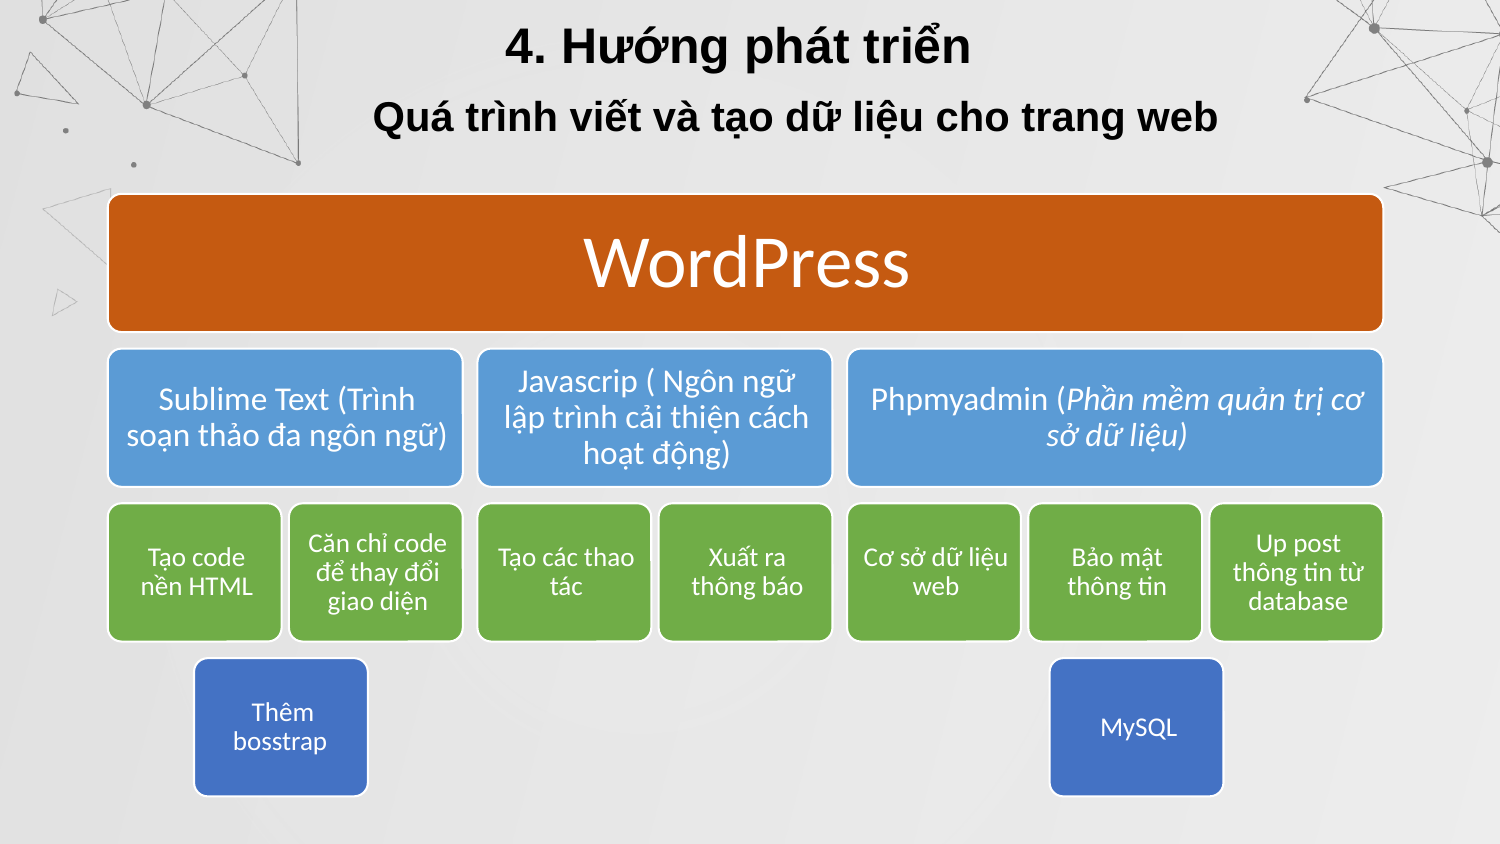

4. Hướng phát triển
Quá trình viết và tạo dữ liệu cho trang web

WordPress
Sublime Text (Trình soạn thảo đa ngôn ngữ)
Tạo code nền HTML
Thêm bosstrap
Căn chỉ code để thay đổi giao diện
Javascrip ( Ngôn ngữ lập trình cải thiện cách hoạt động)
Tạo các thao tác
Xuất ra thông báo
Phpmyadmin (Phần mềm quản trị cơ sở dữ liệu)
Cơ sở dữ liệu web
MySQL
Bảo mật thông tin
Up post thông tin từ database